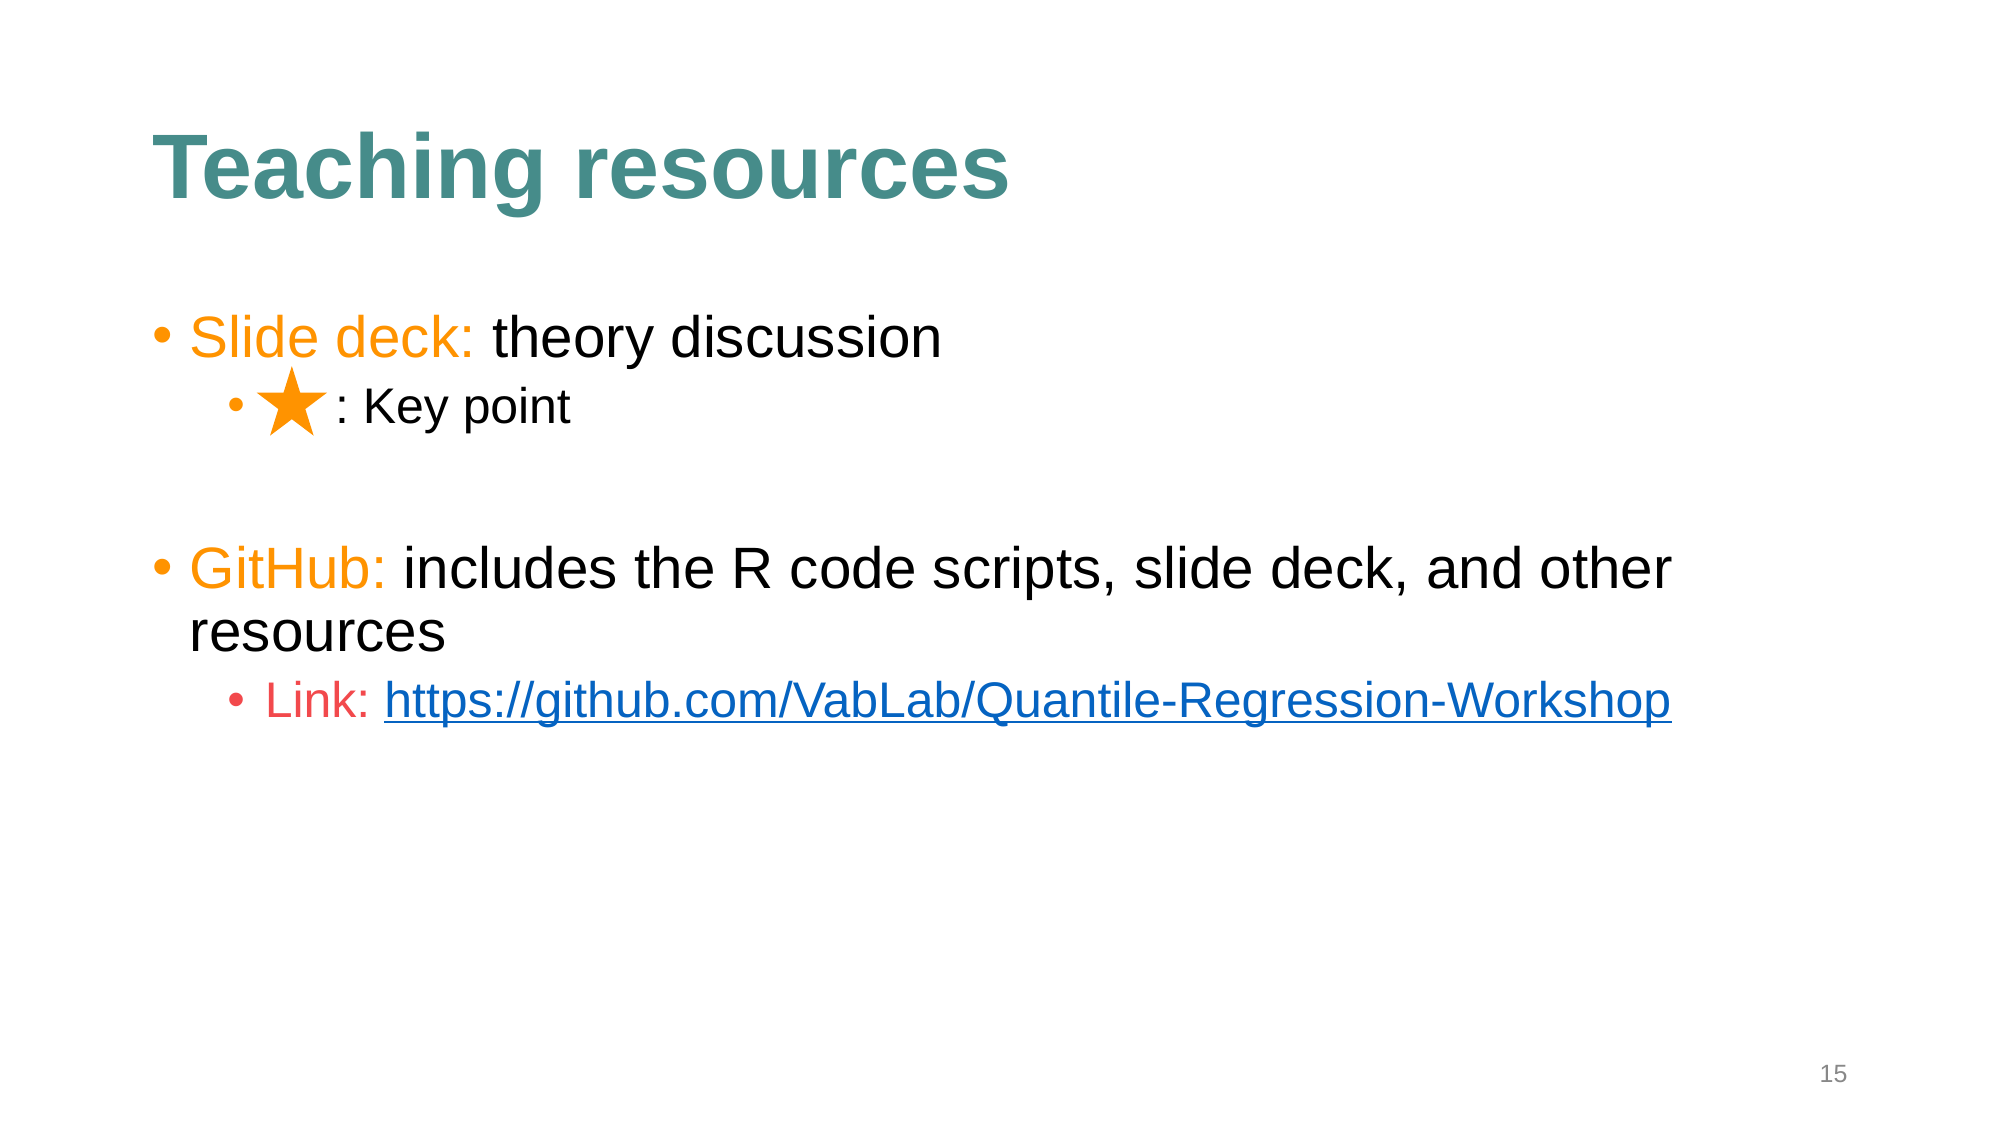

# Teaching resources
Slide deck: theory discussion
     : Key point

GitHub: includes the R code scripts, slide deck, and other resources
Link: https://github.com/VabLab/Quantile-Regression-Workshop

15